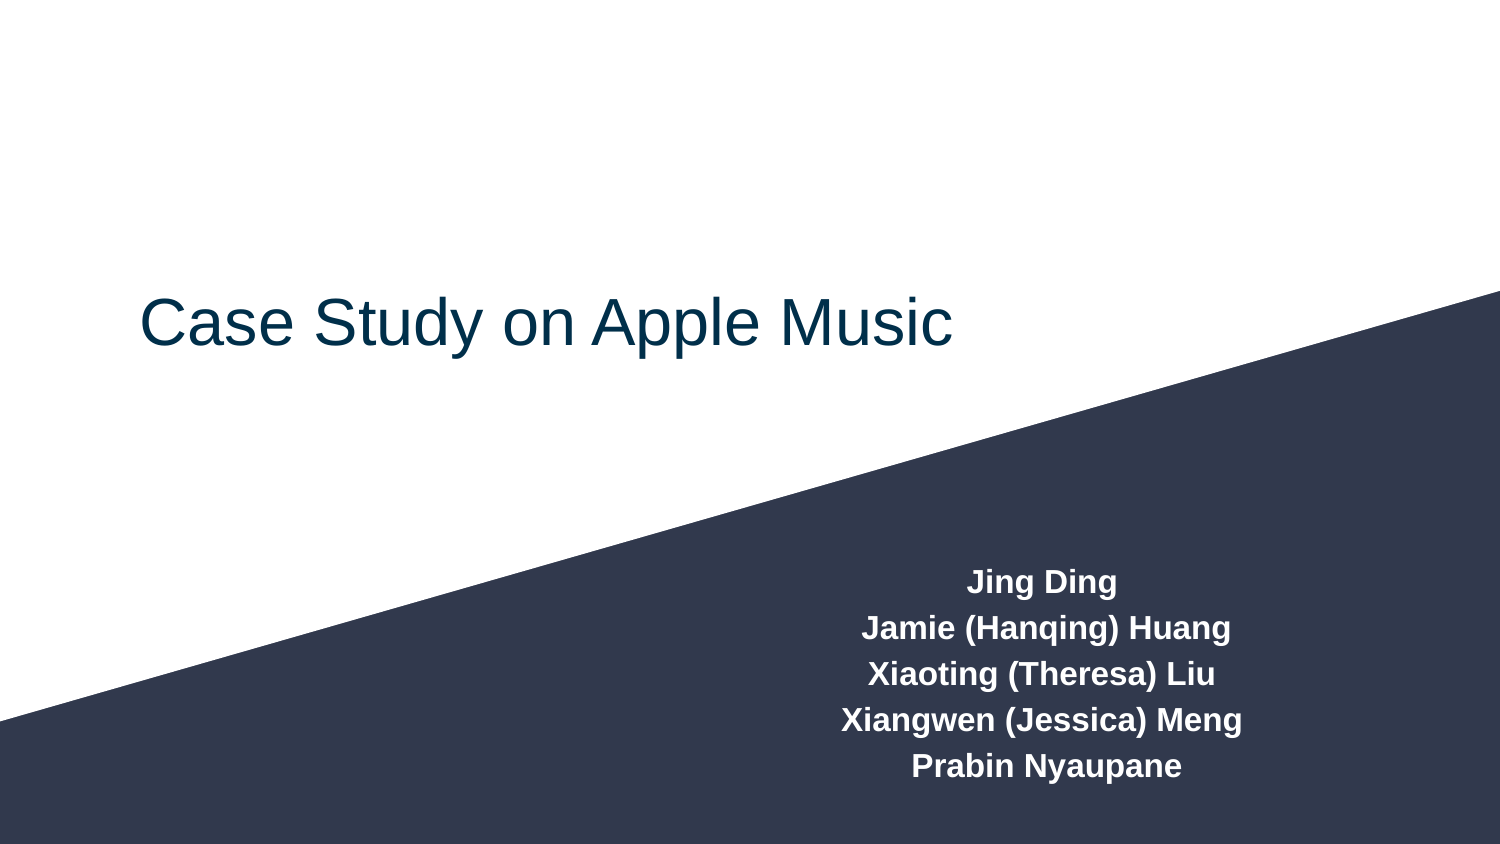

# Case Study on Apple Music
Jing Ding
Jamie (Hanqing) Huang
Xiaoting (Theresa) Liu
Xiangwen (Jessica) Meng
Prabin Nyaupane